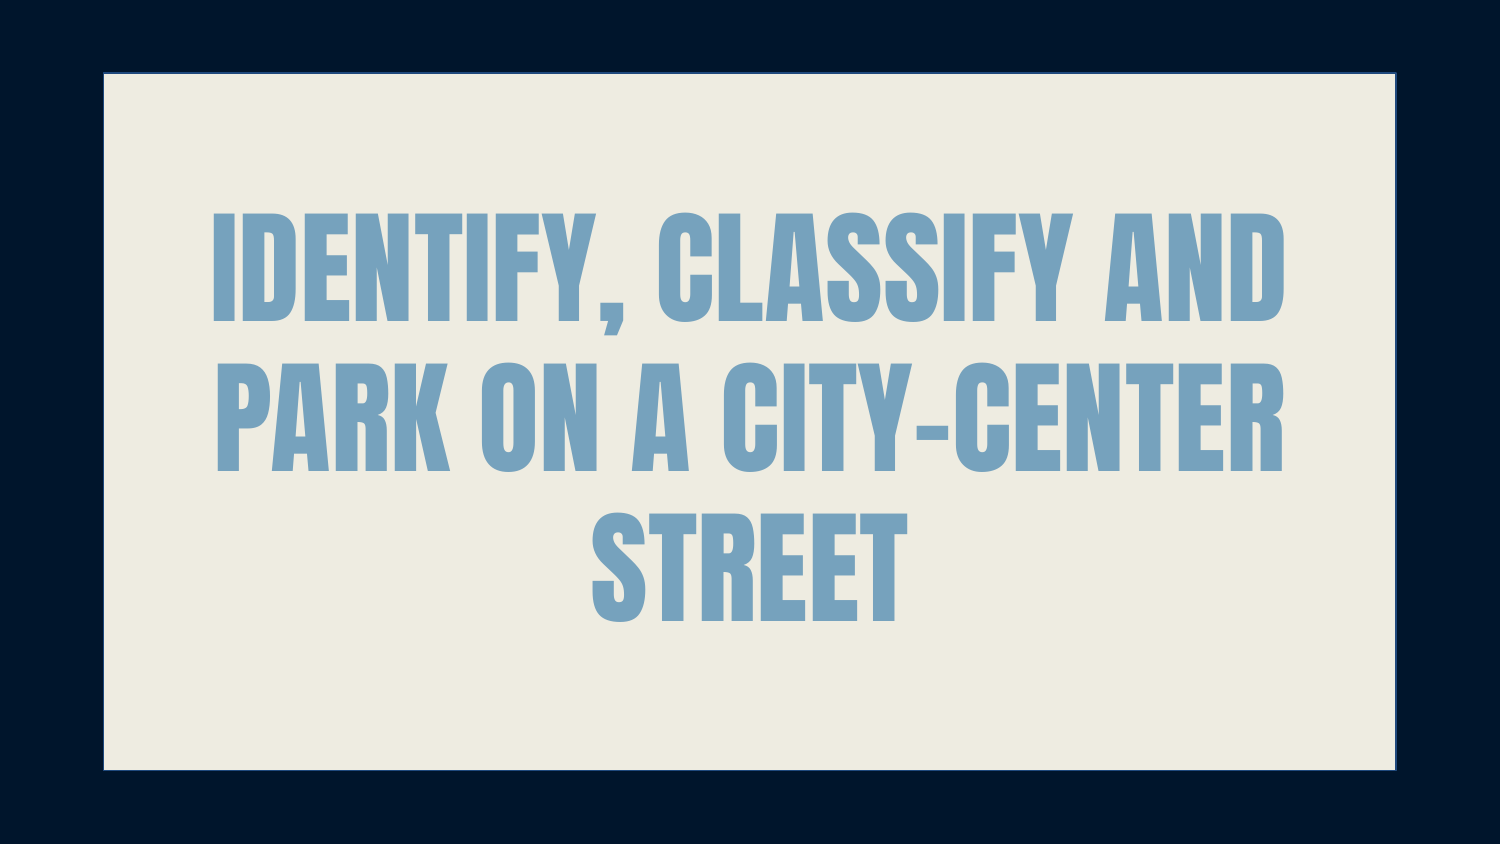

# IDENTIFY, CLASSIFY AND PARK ON A CITY-CENTER STREET